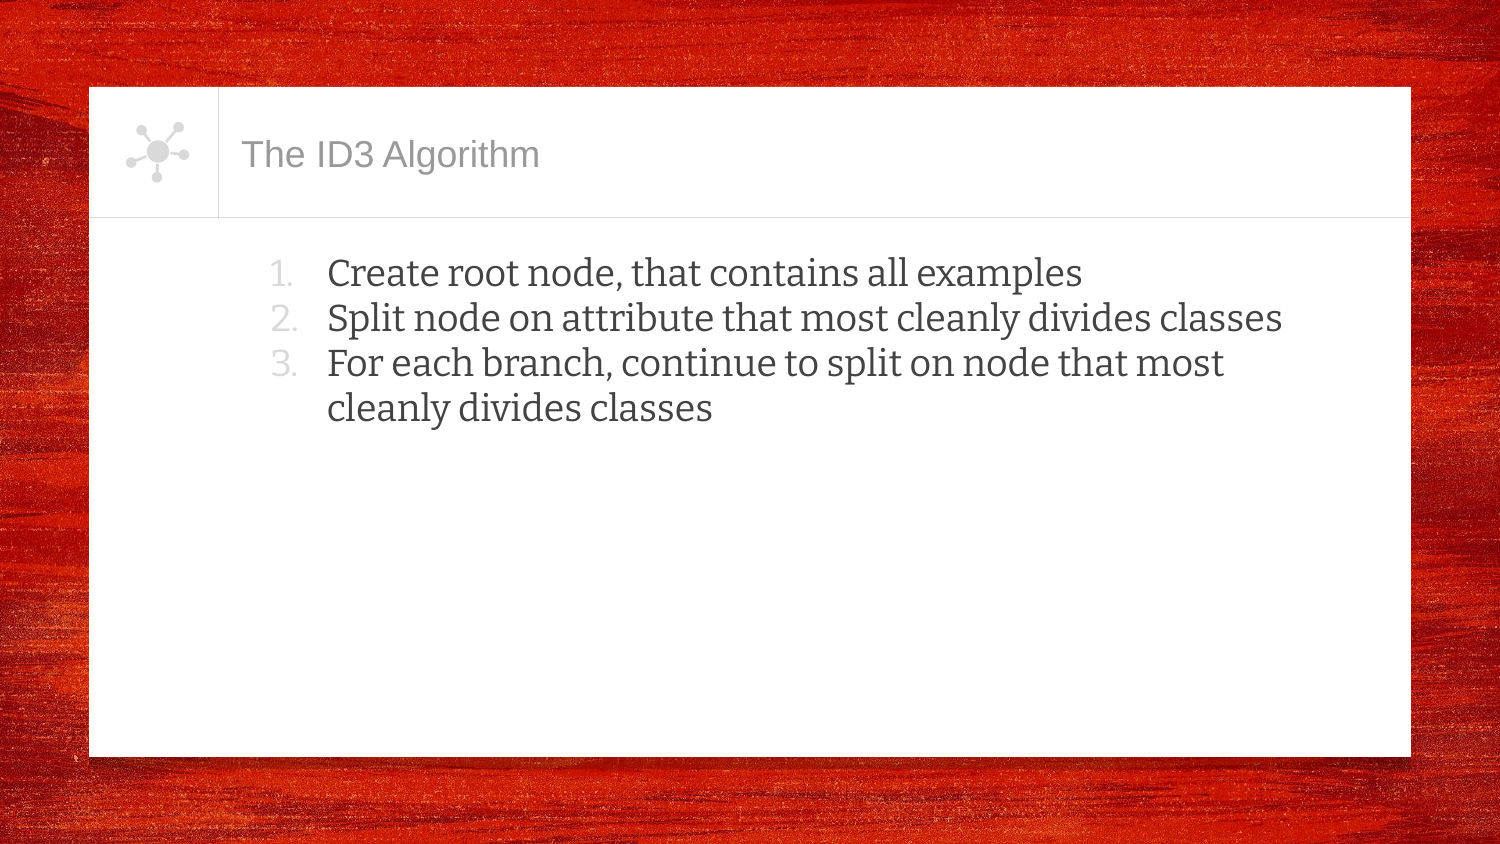

# The ID3 Algorithm

Create root node, that contains all examples
Split node on attribute that most cleanly divides classes
For each branch, continue to split on node that most cleanly divides classes